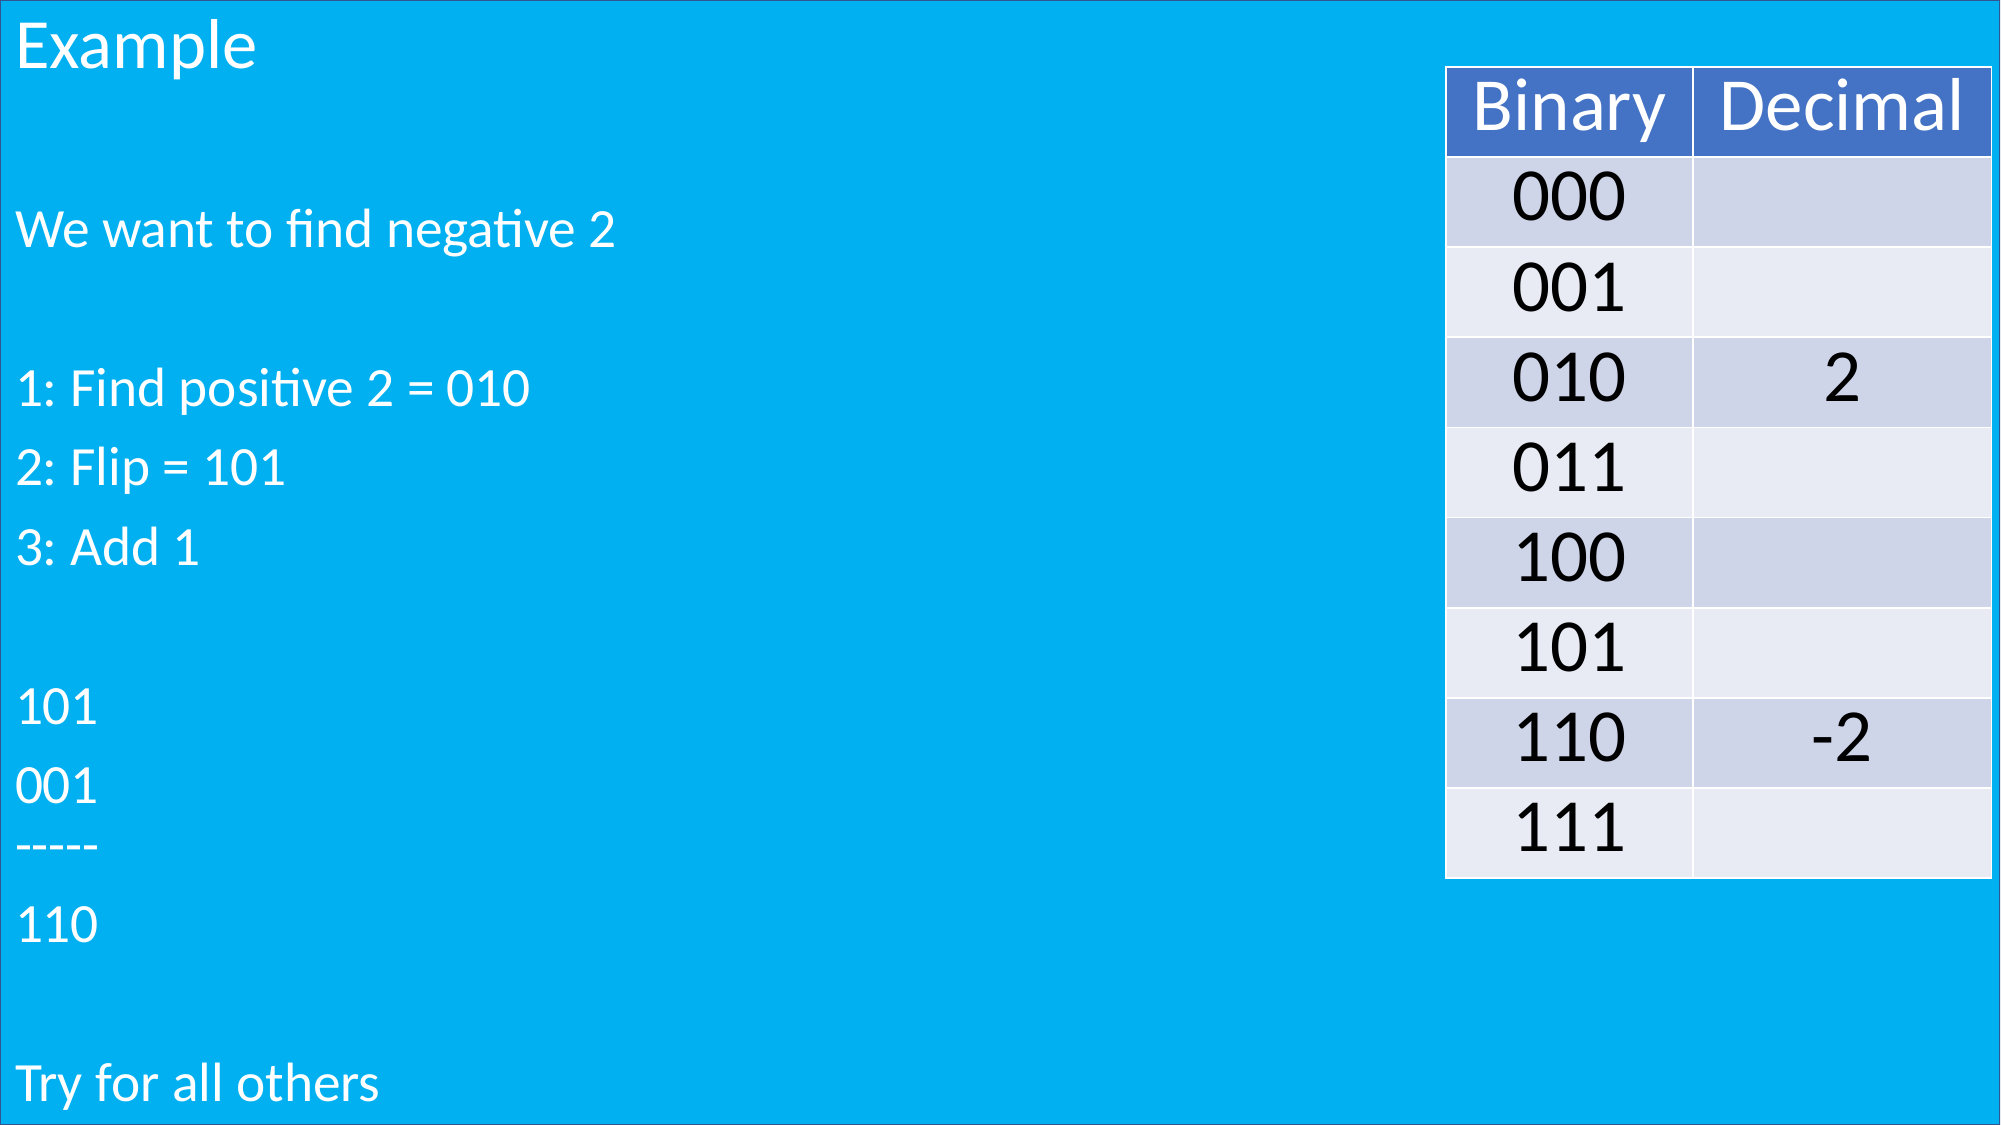

# Example
| Binary | Decimal |
| --- | --- |
| 000 |  |
| 001 |  |
| 010 | 2 |
| 011 |  |
| 100 |  |
| 101 |  |
| 110 | -2 |
| 111 |  |

We want to find negative 2

1: Find positive 2 = 010
2: Flip = 101
3: Add 1

101
001
-----
110

Try for all others